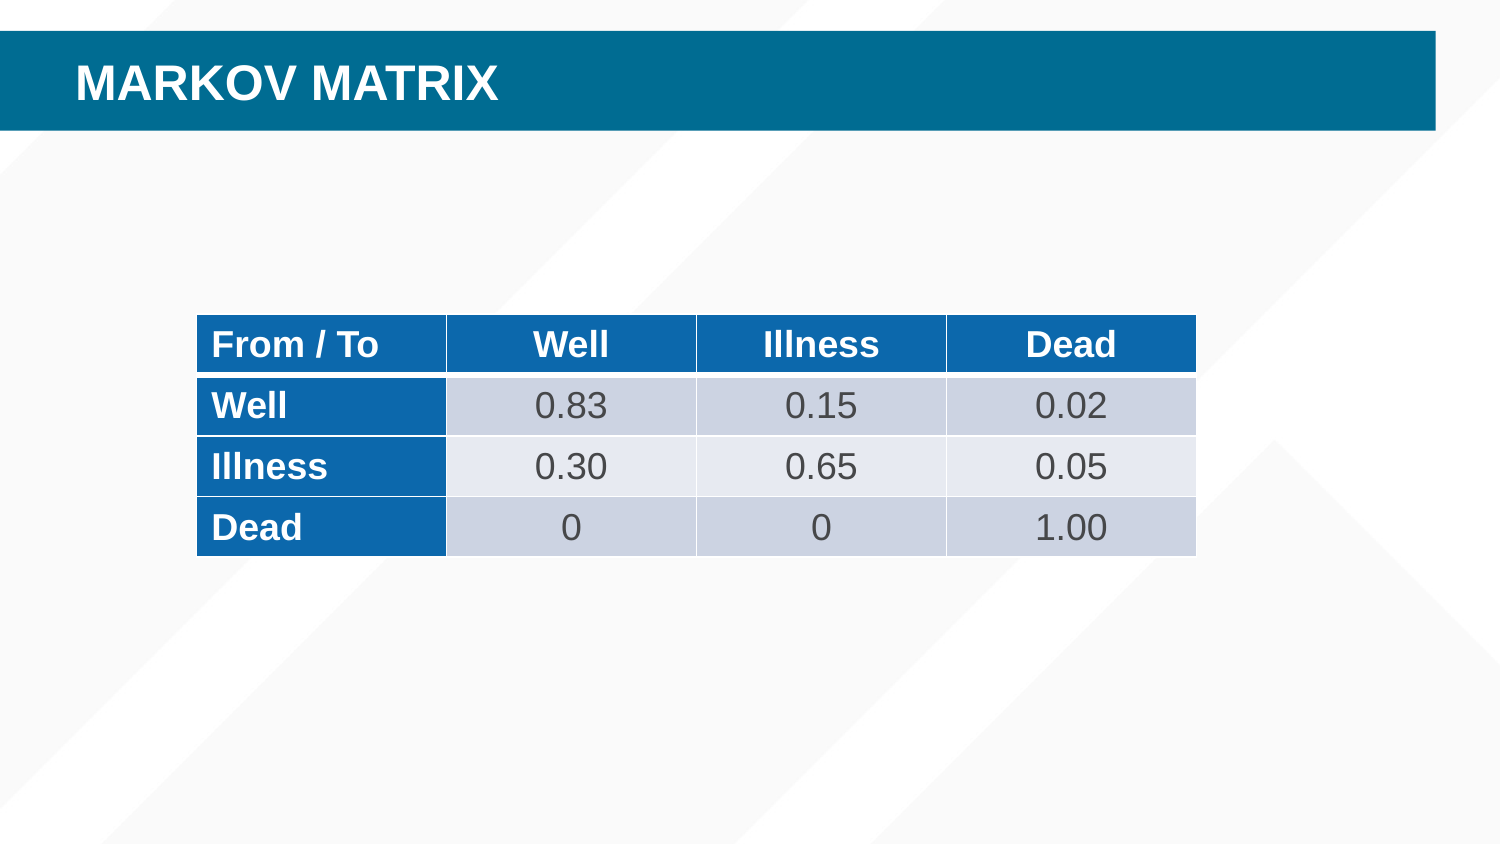

# Markov matrix
| From / To | Well | Illness | Dead |
| --- | --- | --- | --- |
| Well | 0.83 | 0.15 | 0.02 |
| Illness | 0.30 | 0.65 | 0.05 |
| Dead | 0 | 0 | 1.00 |